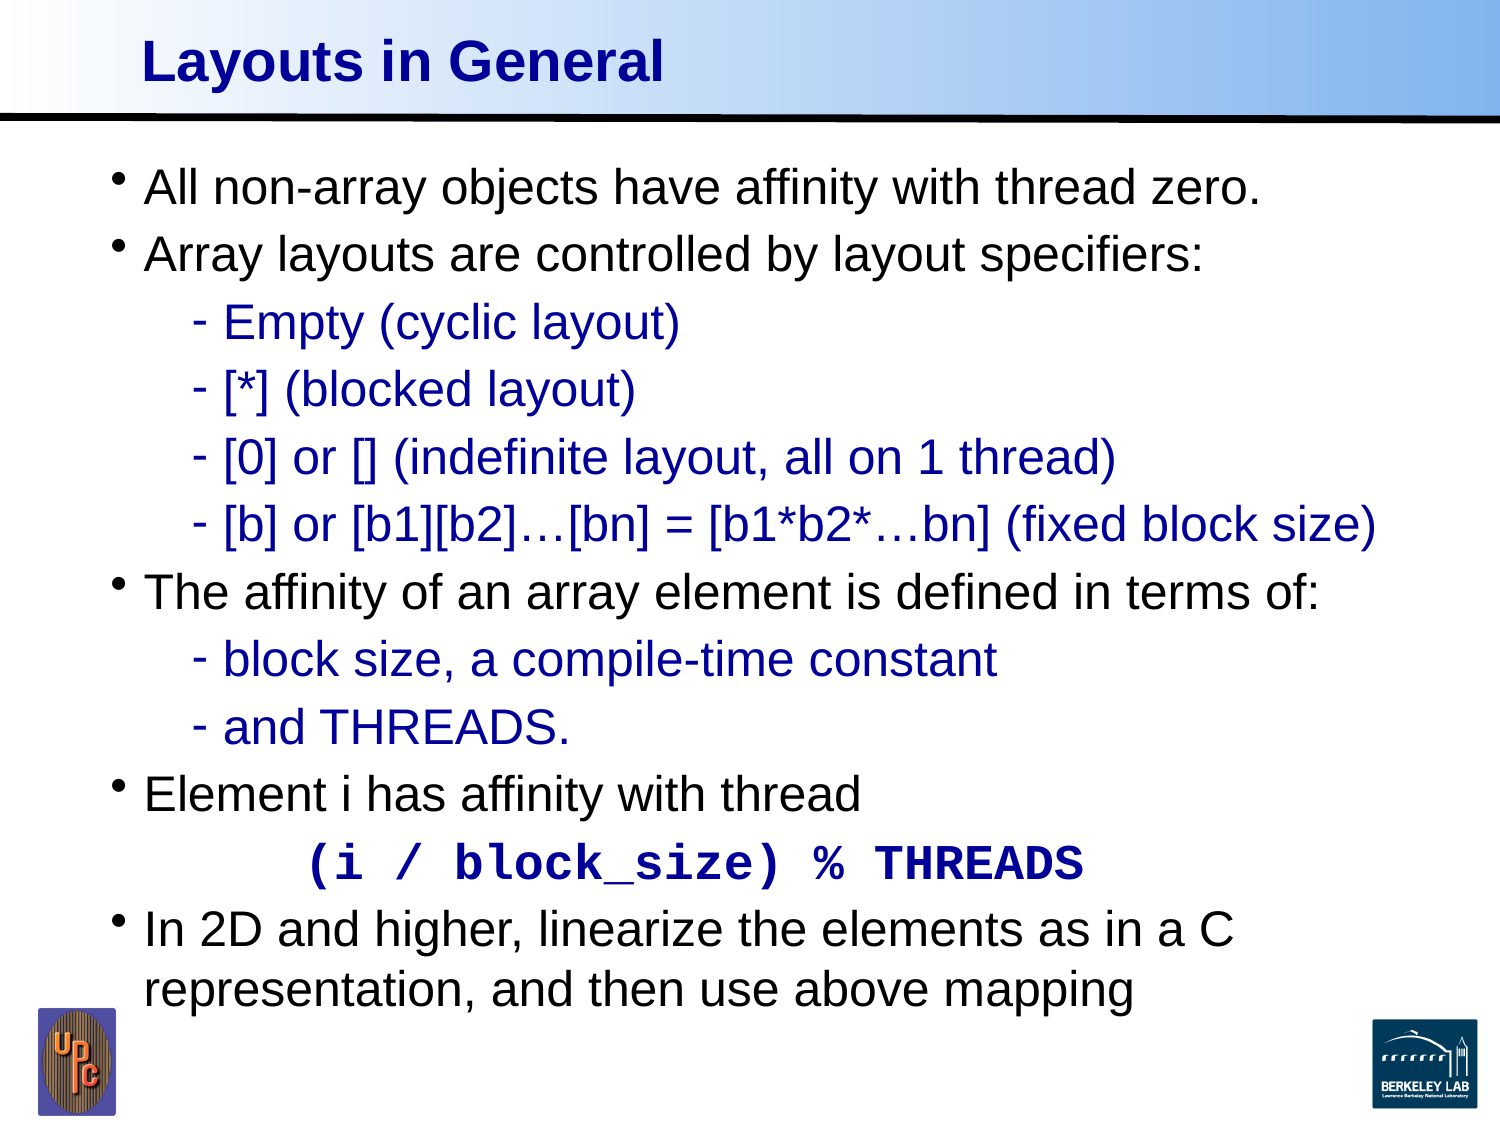

# Layouts in General
All non-array objects have affinity with thread zero.
Array layouts are controlled by layout specifiers:
Empty (cyclic layout)
[*] (blocked layout)
[0] or [] (indefinite layout, all on 1 thread)
[b] or [b1][b2]…[bn] = [b1*b2*…bn] (fixed block size)
The affinity of an array element is defined in terms of:
block size, a compile-time constant
and THREADS.
Element i has affinity with thread
        (i / block_size) % THREADS
In 2D and higher, linearize the elements as in a C representation, and then use above mapping